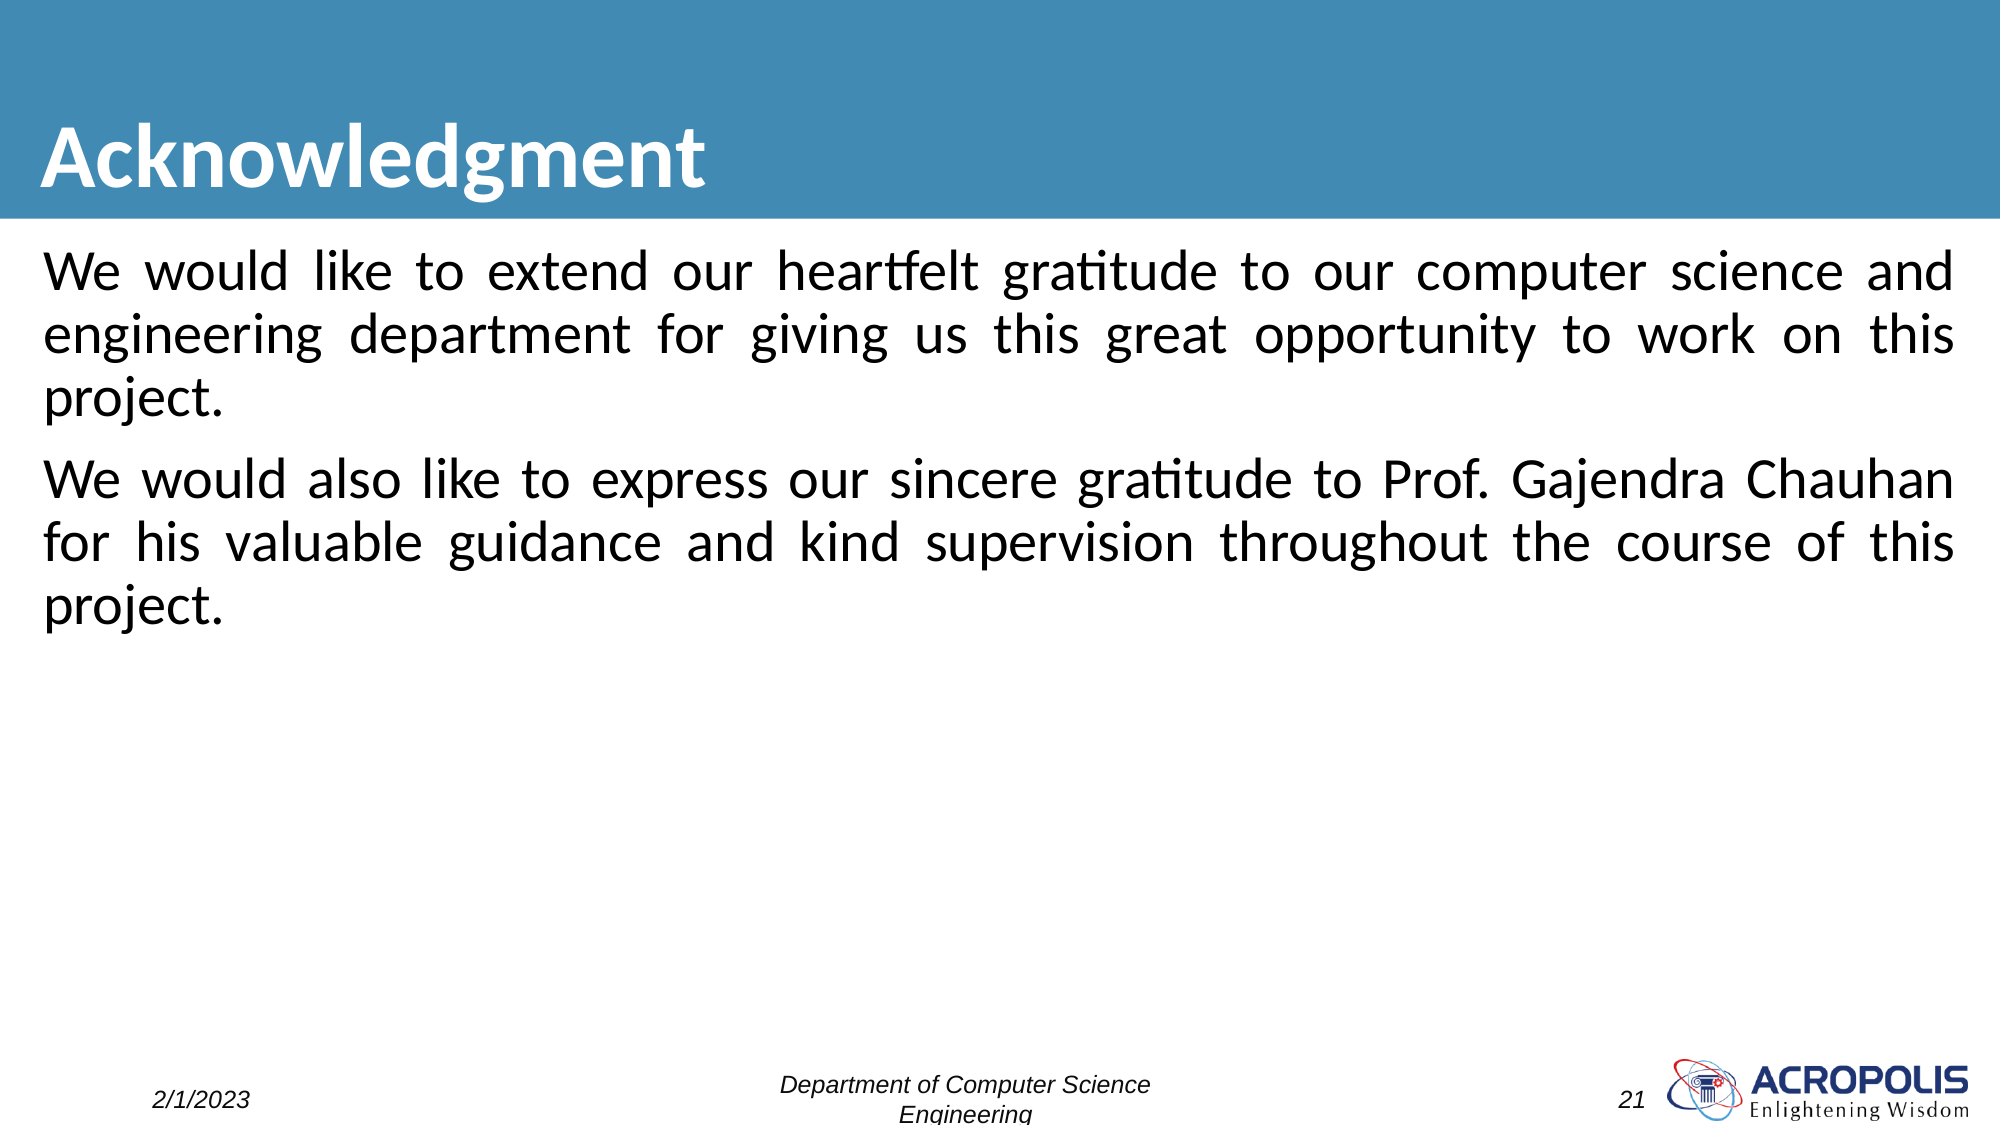

# Acknowledgment
We would like to extend our heartfelt gratitude to our computer science and engineering department for giving us this great opportunity to work on this project.
We would also like to express our sincere gratitude to Prof. Gajendra Chauhan for his valuable guidance and kind supervision throughout the course of this project.
2/1/2023
Department of Computer Science Engineering
21